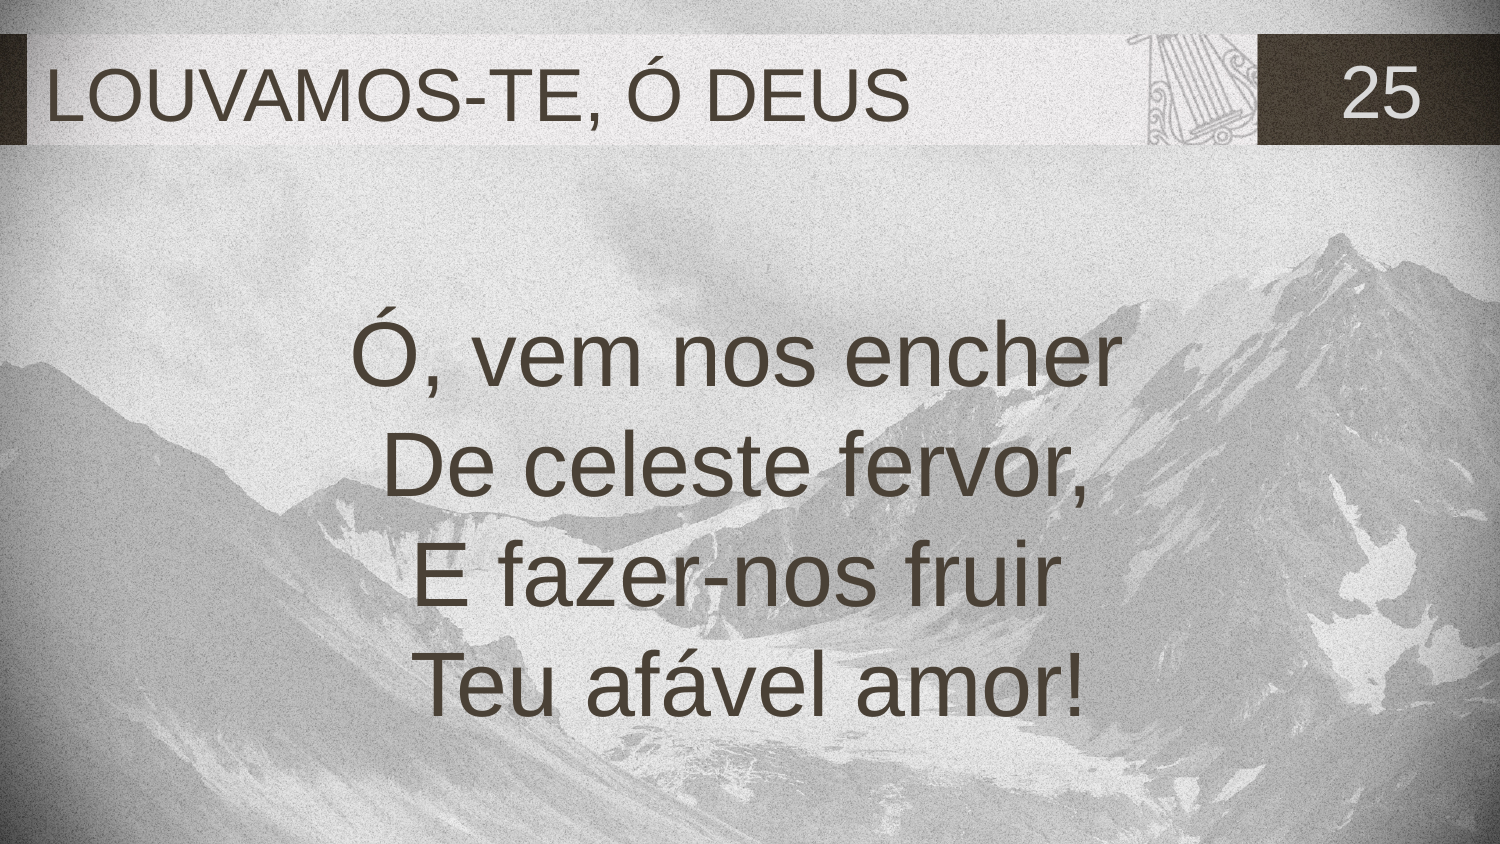

# LOUVAMOS-TE, Ó DEUS
25
Ó, vem nos encher
De celeste fervor,
E fazer-nos fruir
Teu afável amor!